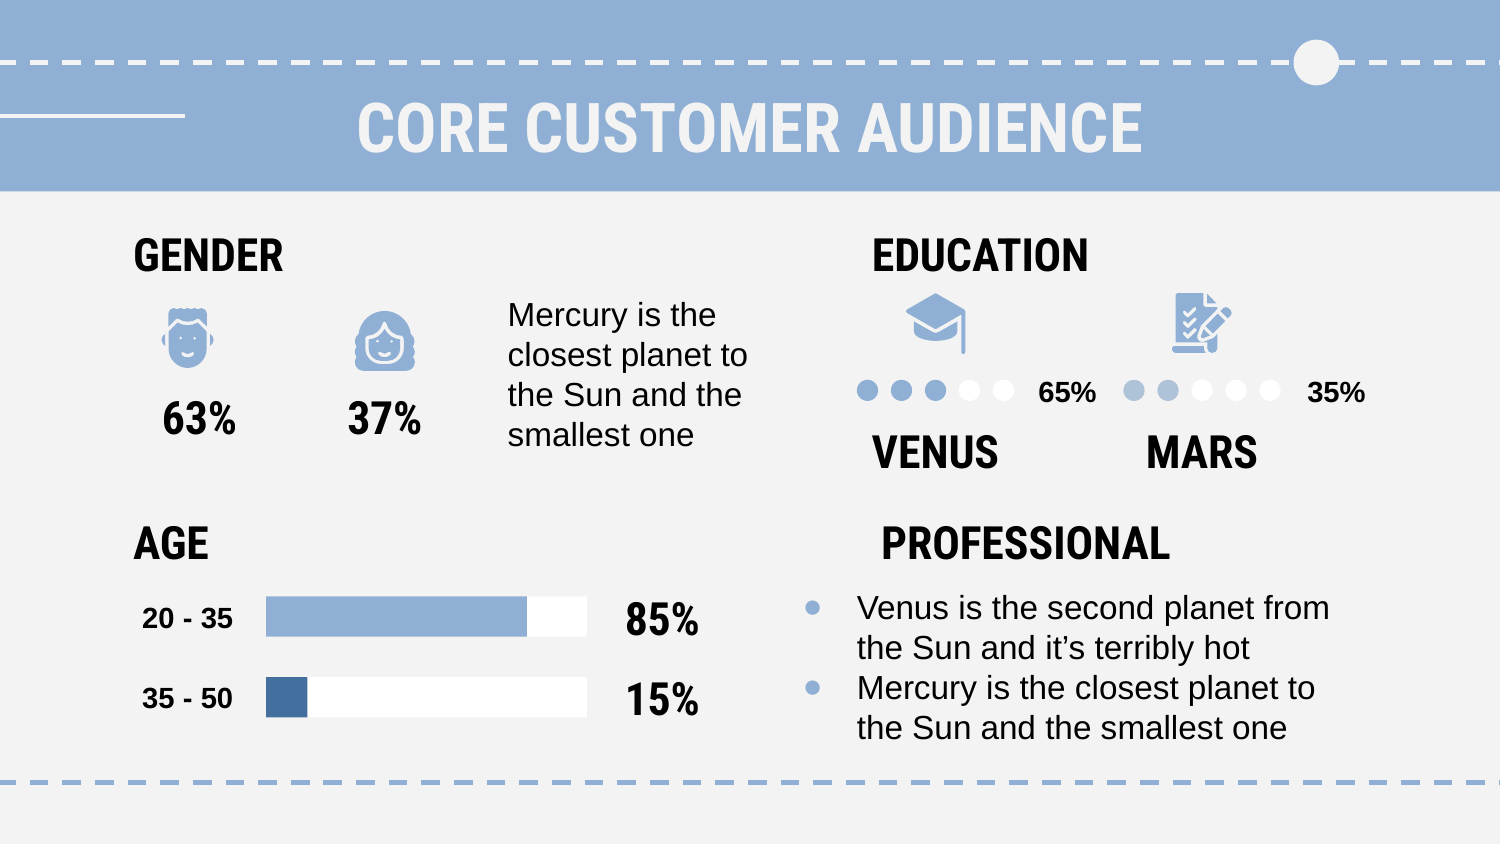

# CORE CUSTOMER AUDIENCE
GENDER
EDUCATION
Mercury is the closest planet to the Sun and the smallest one

65%
35%

63%
37%
VENUS
MARS
AGE
PROFESSIONAL
Venus is the second planet from the Sun and it’s terribly hot
Mercury is the closest planet to the Sun and the smallest one

85%
20 - 35

15%
35 - 50